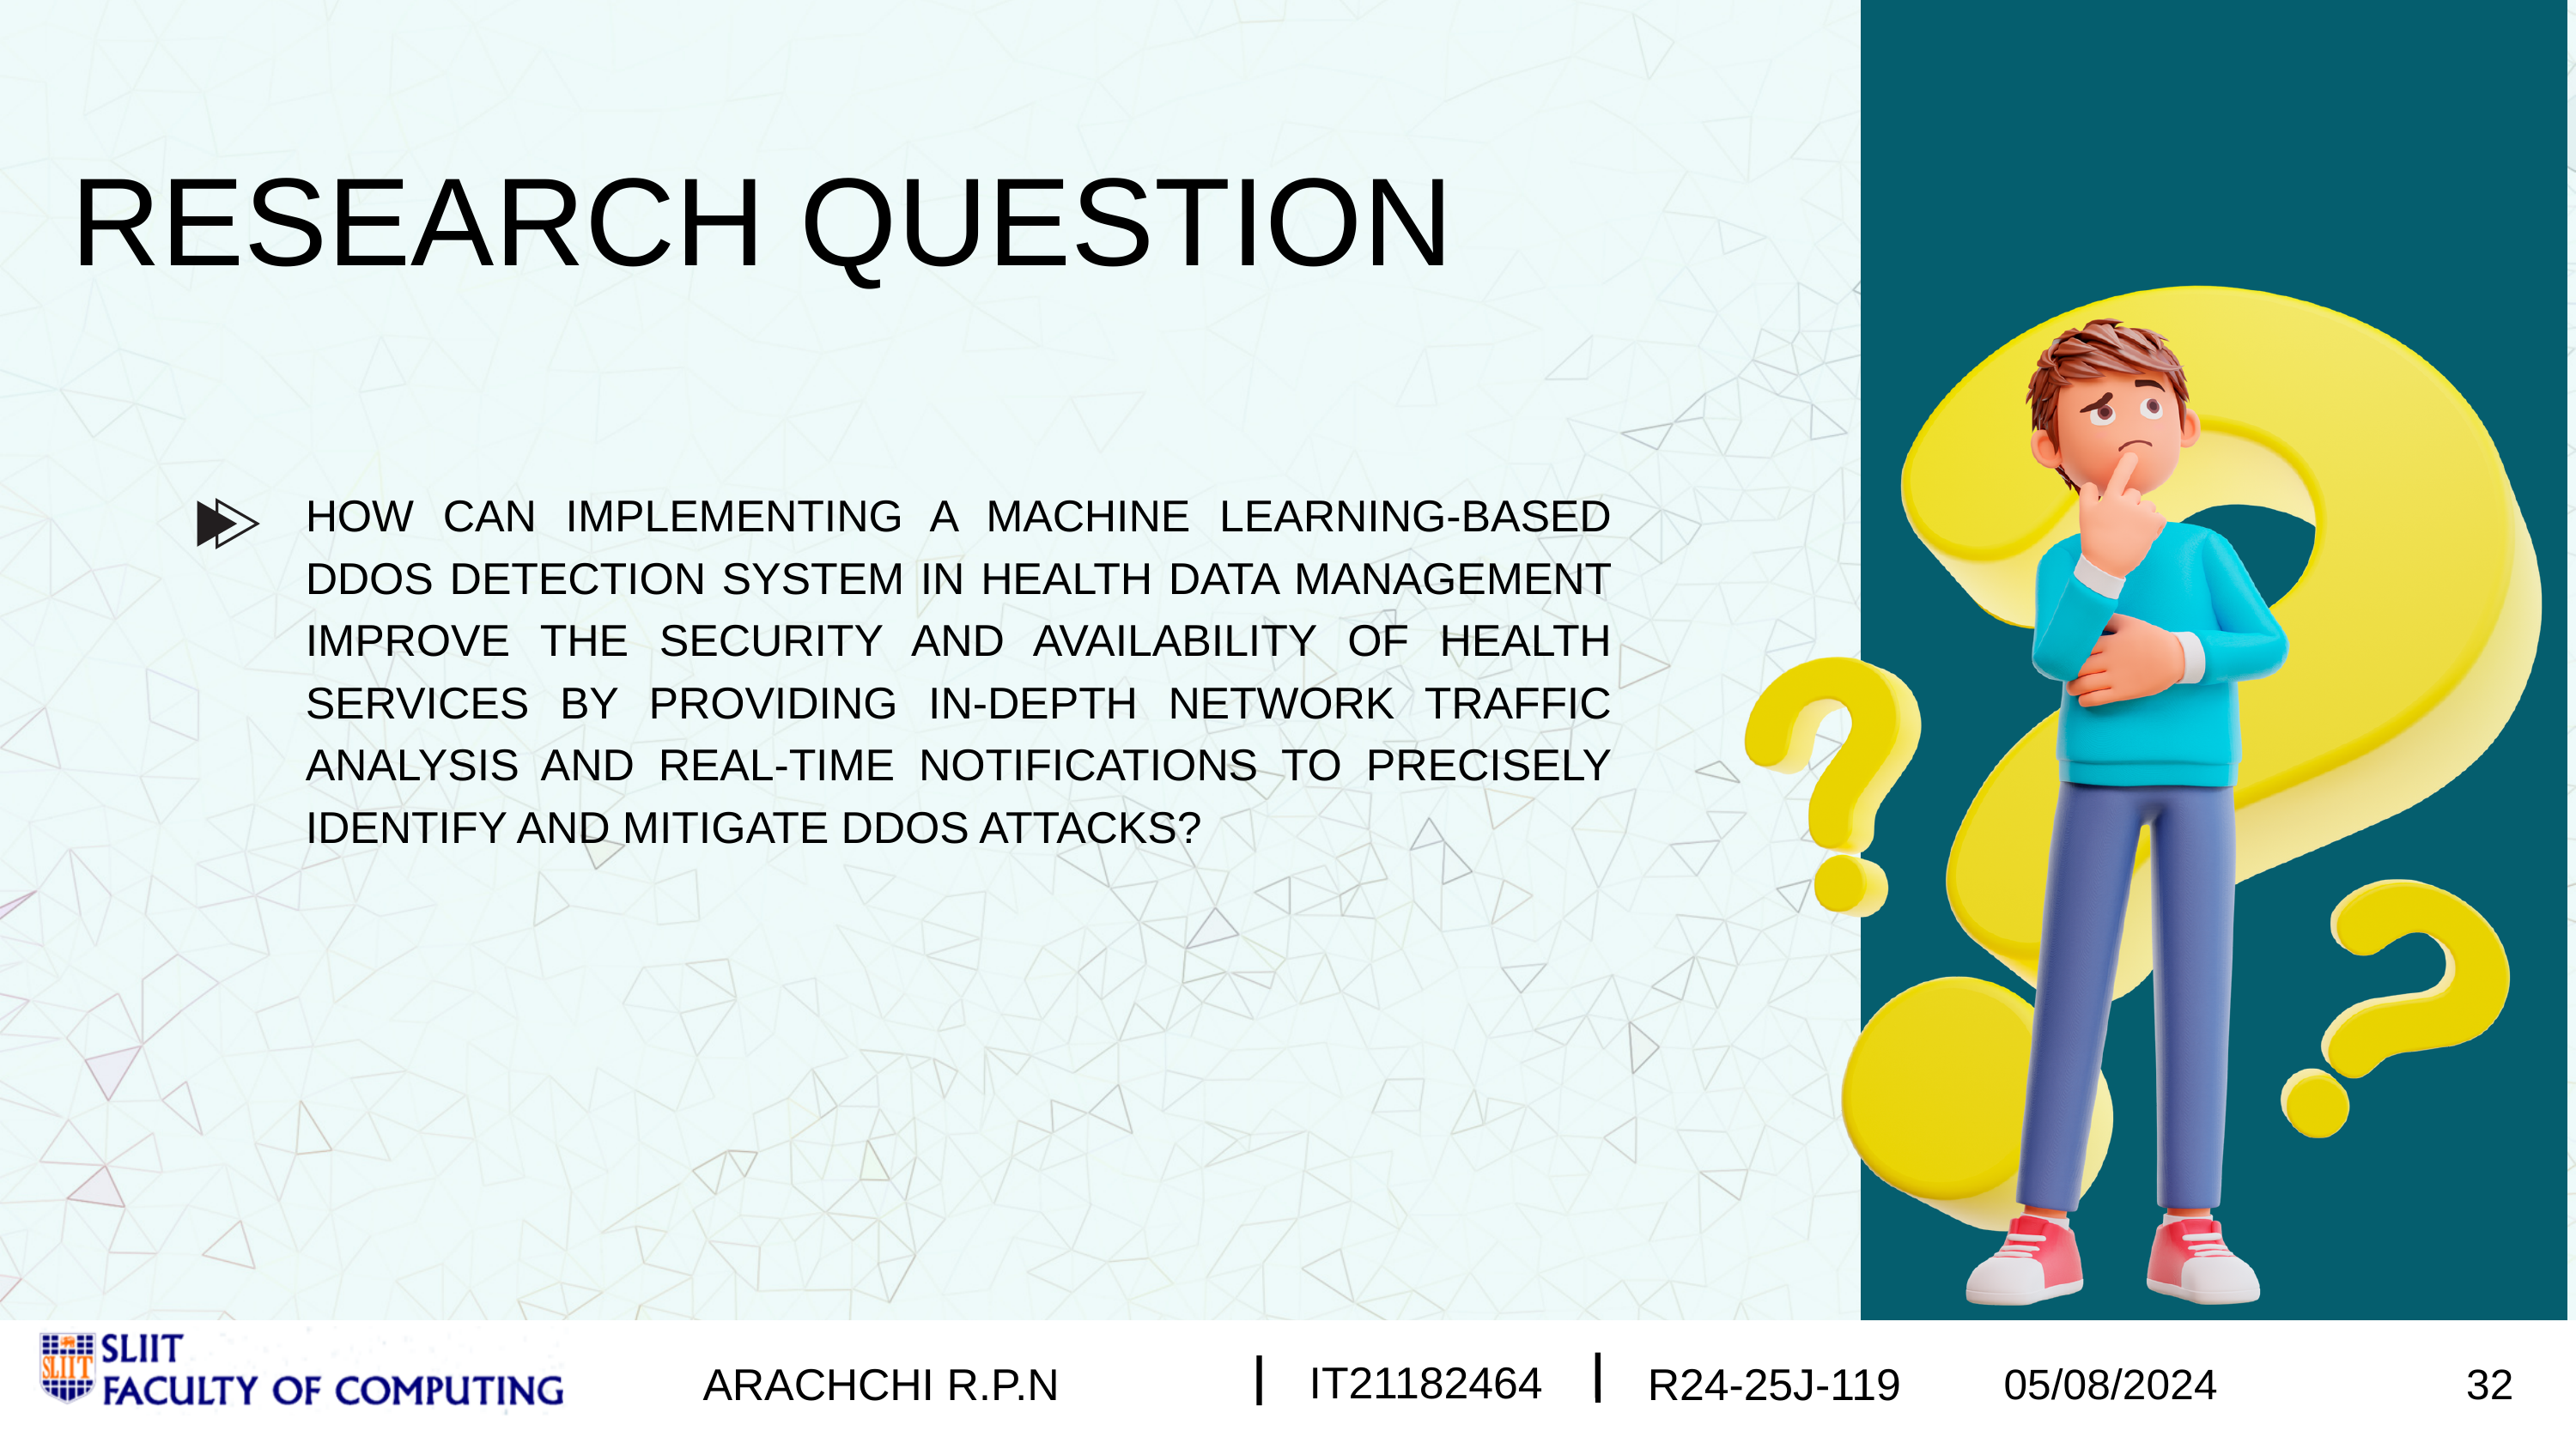

IT21015526
IT21171260
LANSAKARA L.H.M.J.C.
KUMARASIRI M.A.K.P
R24-004
R24-25J-119
02/21/2024
05/08/2024
10
32

RESEARCH QUESTION​
​

HOW CAN IMPLEMENTING A MACHINE LEARNING-BASED DDOS DETECTION SYSTEM IN HEALTH DATA MANAGEMENT IMPROVE THE SECURITY AND AVAILABILITY OF HEALTH SERVICES BY PROVIDING IN-DEPTH NETWORK TRAFFIC ANALYSIS AND REAL-TIME NOTIFICATIONS TO PRECISELY IDENTIFY AND MITIGATE DDOS ATTACKS?

IT21182464
ARACHCHI R.P.N
R24-25J-119
05/08/2024
32